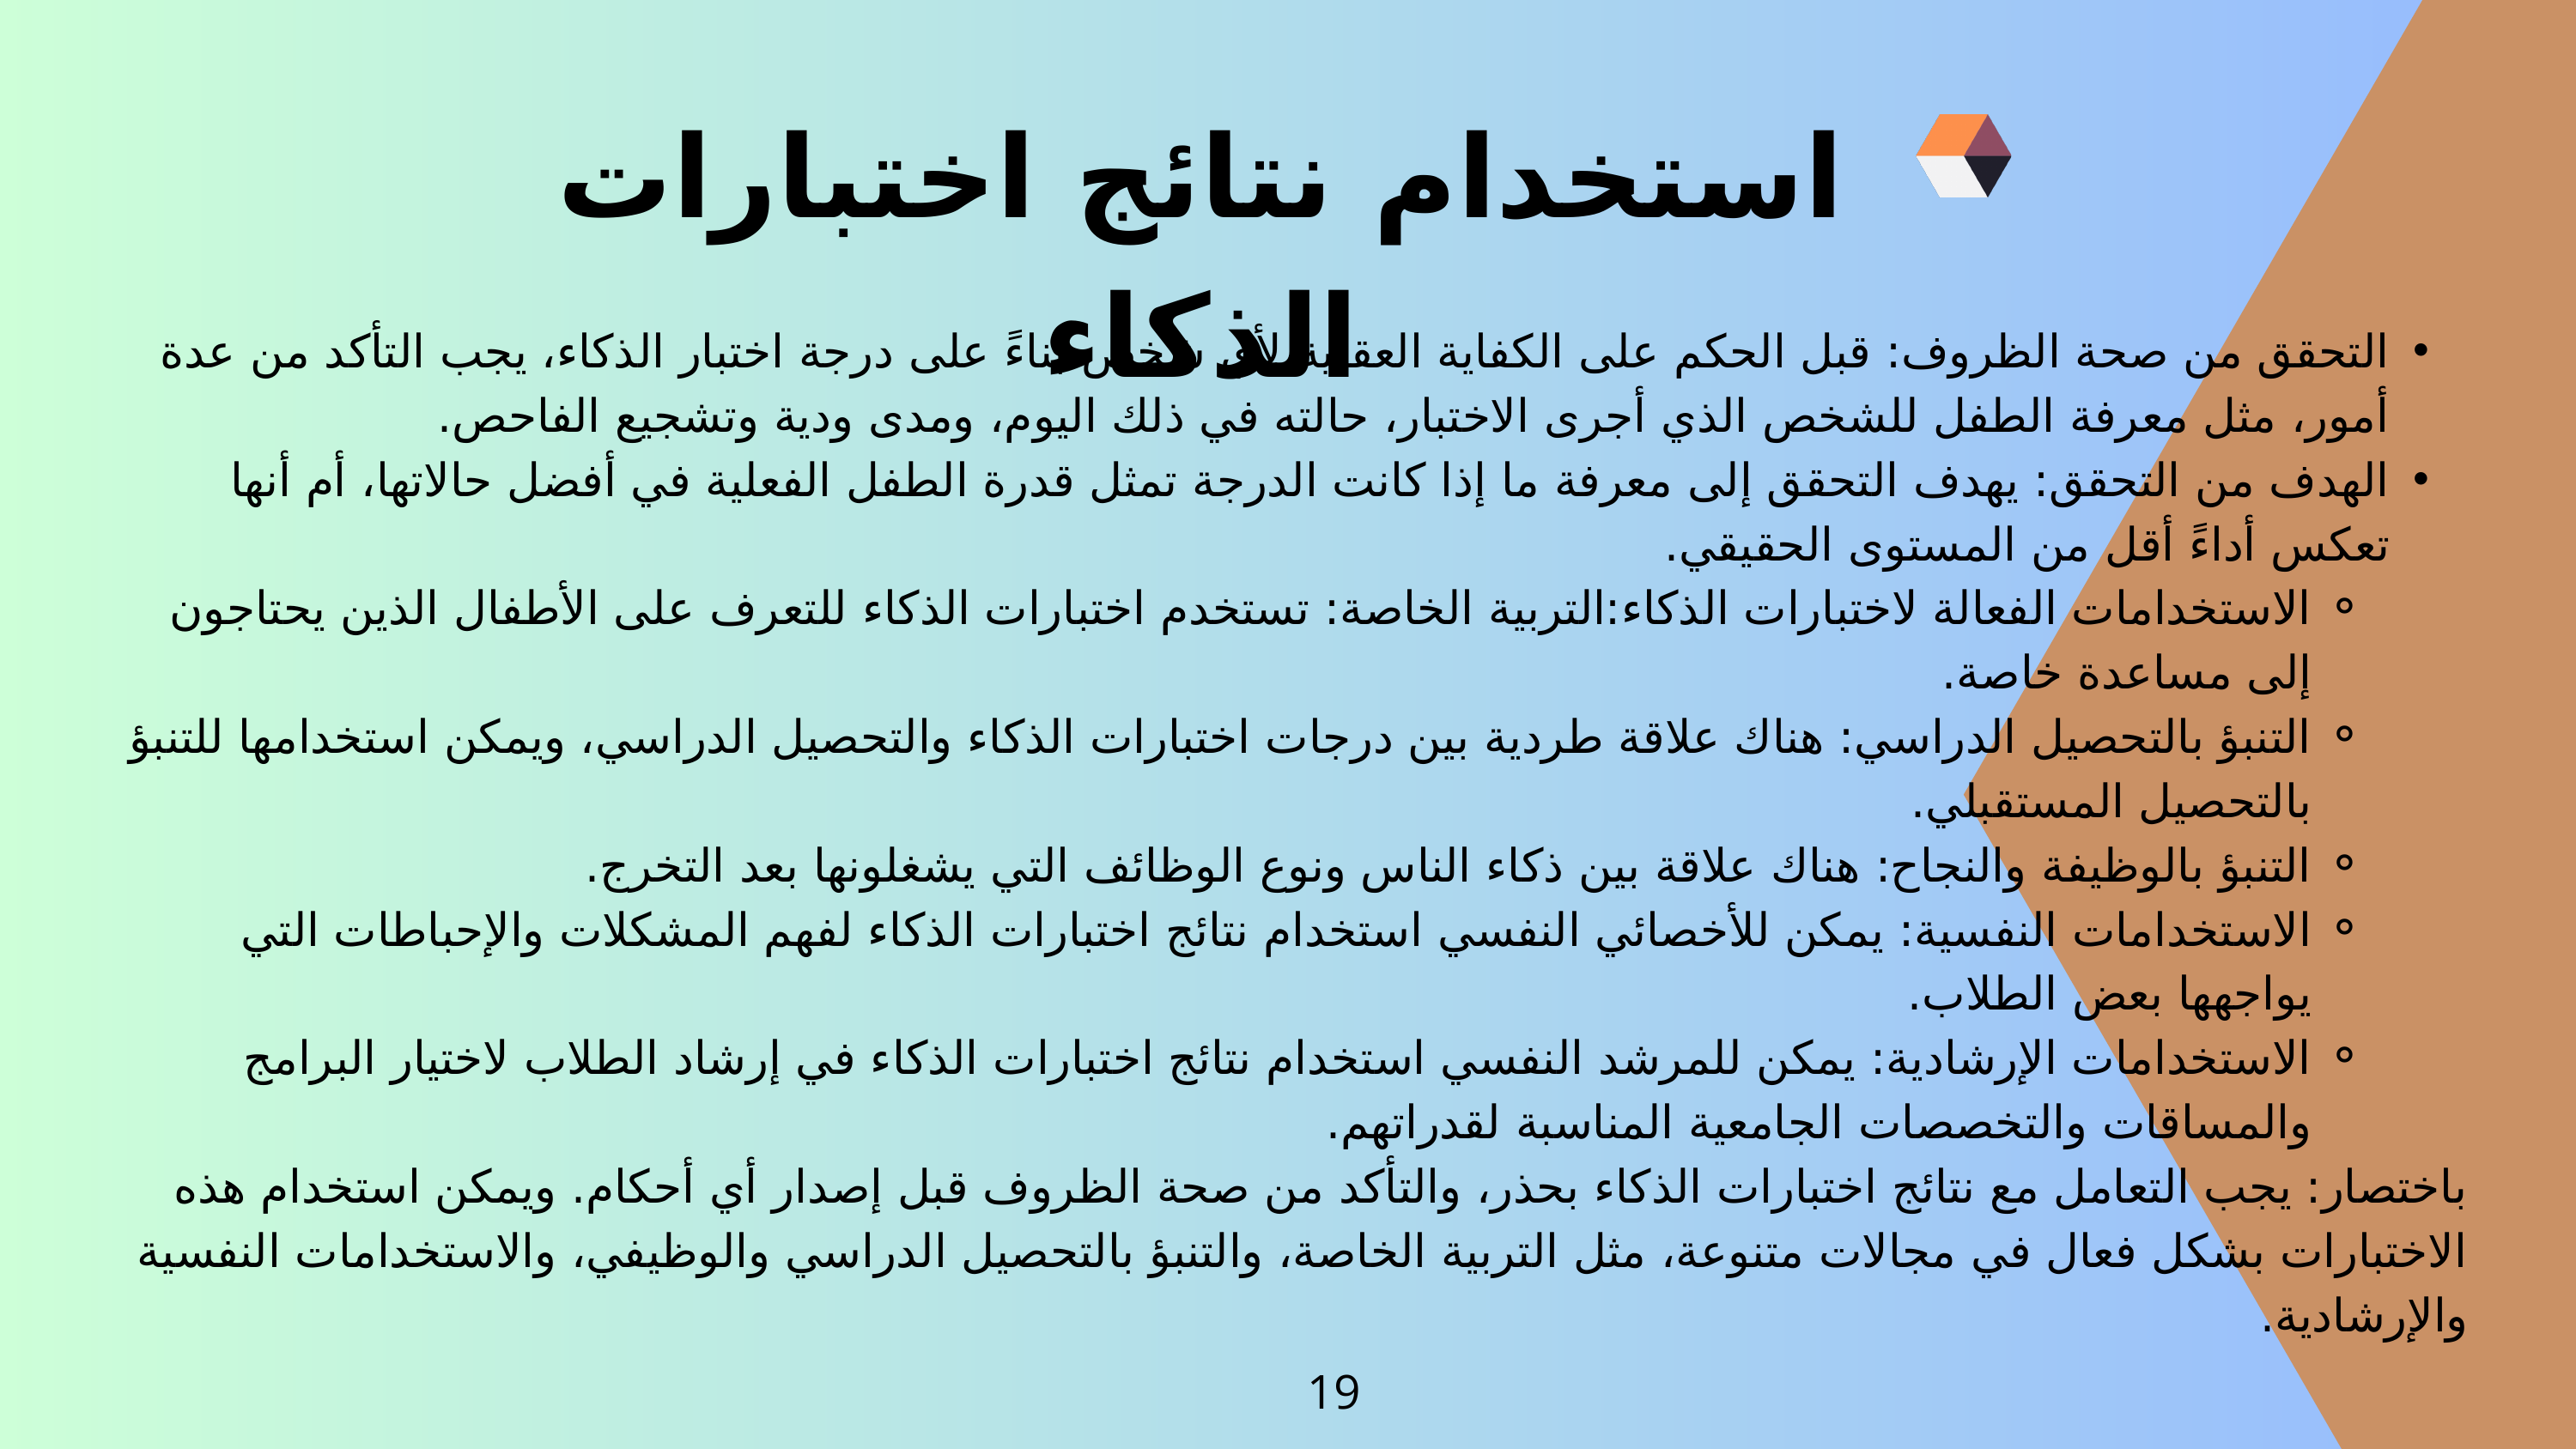

استخدام نتائج اختبارات الذكاء

التحقق من صحة الظروف: قبل الحكم على الكفاية العقلية لأي شخص بناءً على درجة اختبار الذكاء، يجب التأكد من عدة أمور، مثل معرفة الطفل للشخص الذي أجرى الاختبار، حالته في ذلك اليوم، ومدى ودية وتشجيع الفاحص.
الهدف من التحقق: يهدف التحقق إلى معرفة ما إذا كانت الدرجة تمثل قدرة الطفل الفعلية في أفضل حالاتها، أم أنها تعكس أداءً أقل من المستوى الحقيقي.
الاستخدامات الفعالة لاختبارات الذكاء:التربية الخاصة: تستخدم اختبارات الذكاء للتعرف على الأطفال الذين يحتاجون إلى مساعدة خاصة.
التنبؤ بالتحصيل الدراسي: هناك علاقة طردية بين درجات اختبارات الذكاء والتحصيل الدراسي، ويمكن استخدامها للتنبؤ بالتحصيل المستقبلي.
التنبؤ بالوظيفة والنجاح: هناك علاقة بين ذكاء الناس ونوع الوظائف التي يشغلونها بعد التخرج.
الاستخدامات النفسية: يمكن للأخصائي النفسي استخدام نتائج اختبارات الذكاء لفهم المشكلات والإحباطات التي يواجهها بعض الطلاب.
الاستخدامات الإرشادية: يمكن للمرشد النفسي استخدام نتائج اختبارات الذكاء في إرشاد الطلاب لاختيار البرامج والمساقات والتخصصات الجامعية المناسبة لقدراتهم.
باختصار: يجب التعامل مع نتائج اختبارات الذكاء بحذر، والتأكد من صحة الظروف قبل إصدار أي أحكام. ويمكن استخدام هذه الاختبارات بشكل فعال في مجالات متنوعة، مثل التربية الخاصة، والتنبؤ بالتحصيل الدراسي والوظيفي، والاستخدامات النفسية والإرشادية.

19